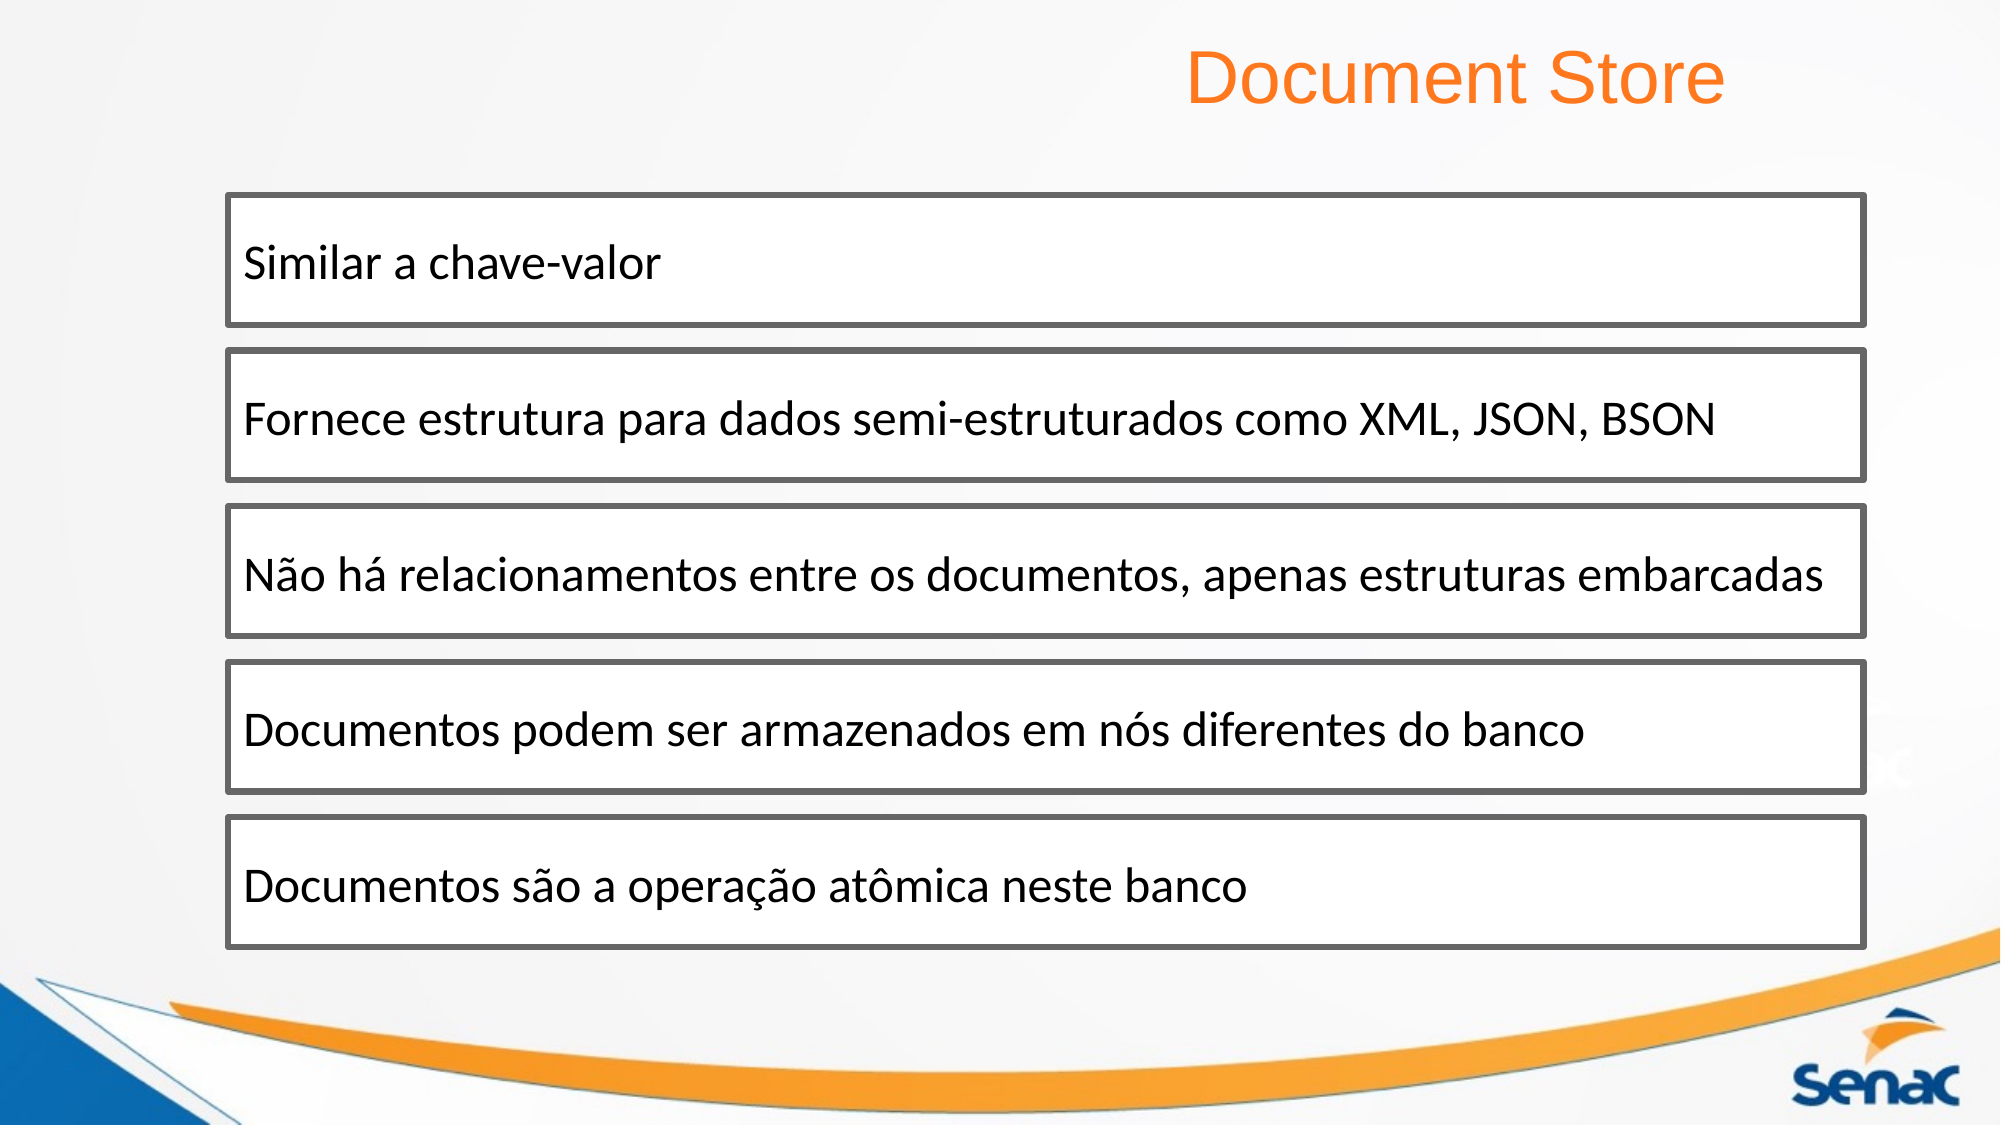

Document Store
Similar a chave-valor
Fornece estrutura para dados semi-estruturados como XML, JSON, BSON
Não há relacionamentos entre os documentos, apenas estruturas embarcadas
Documentos podem ser armazenados em nós diferentes do banco
Documentos são a operação atômica neste banco